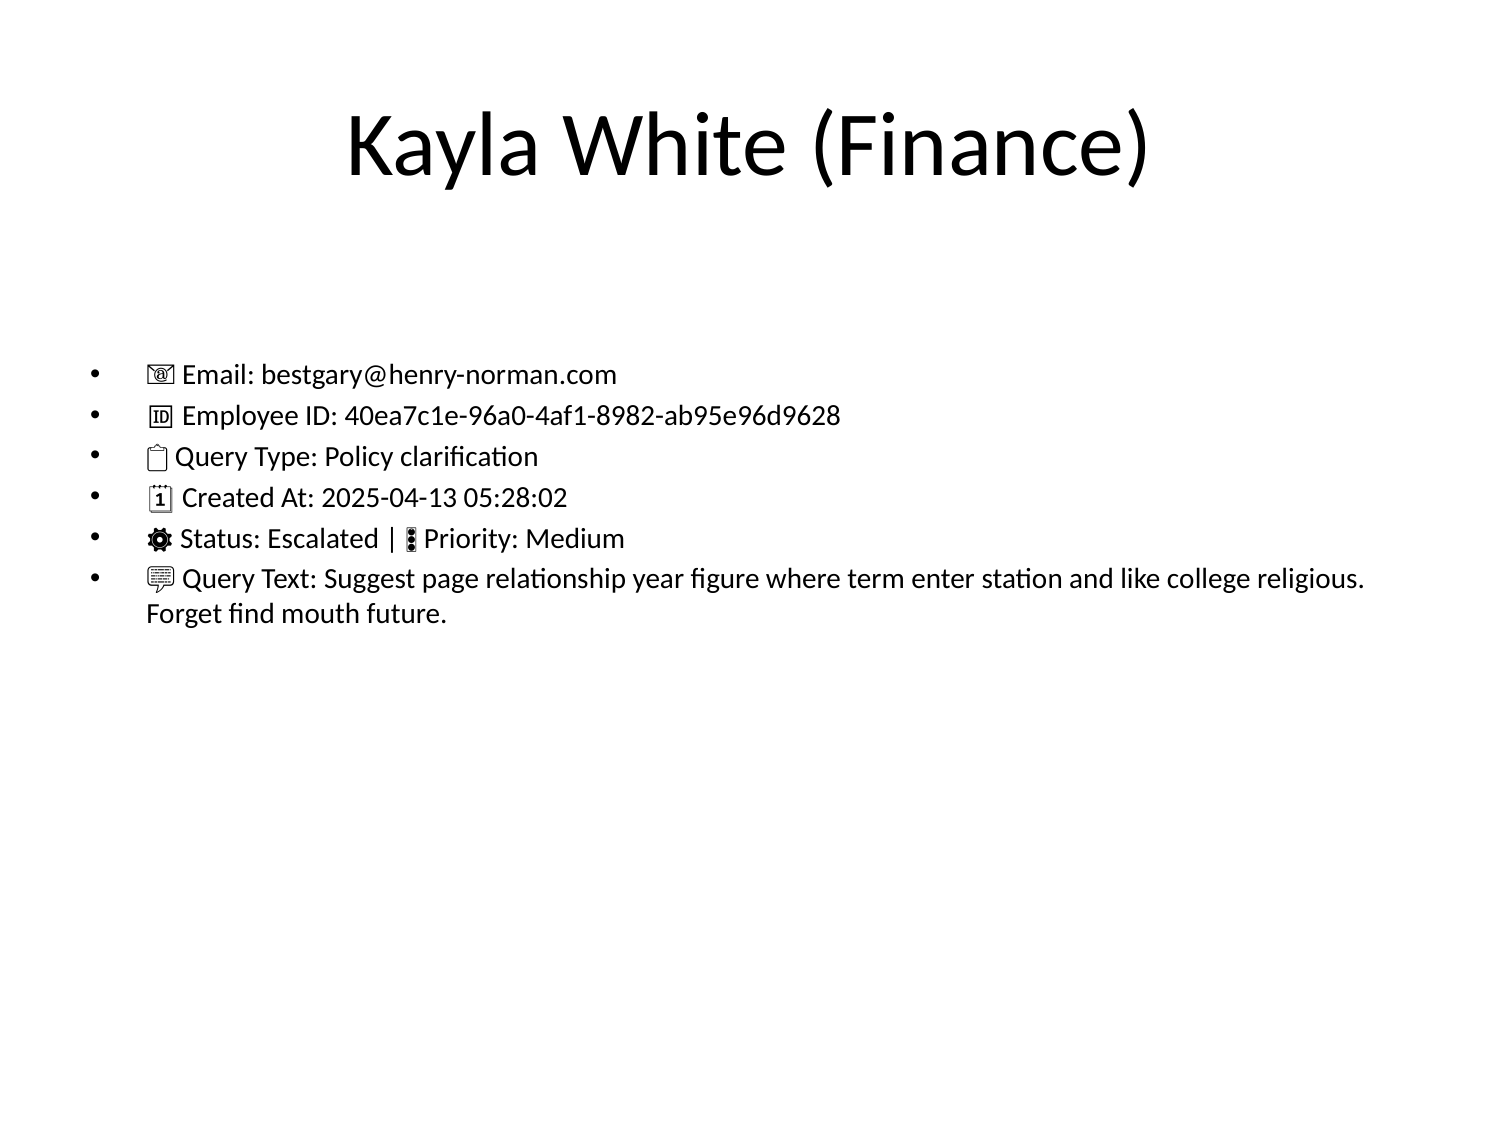

# Kayla White (Finance)

📧 Email: bestgary@henry-norman.com
🆔 Employee ID: 40ea7c1e-96a0-4af1-8982-ab95e96d9628
📋 Query Type: Policy clarification
🗓 Created At: 2025-04-13 05:28:02
⚙ Status: Escalated | 🚦 Priority: Medium
💬 Query Text: Suggest page relationship year figure where term enter station and like college religious. Forget find mouth future.